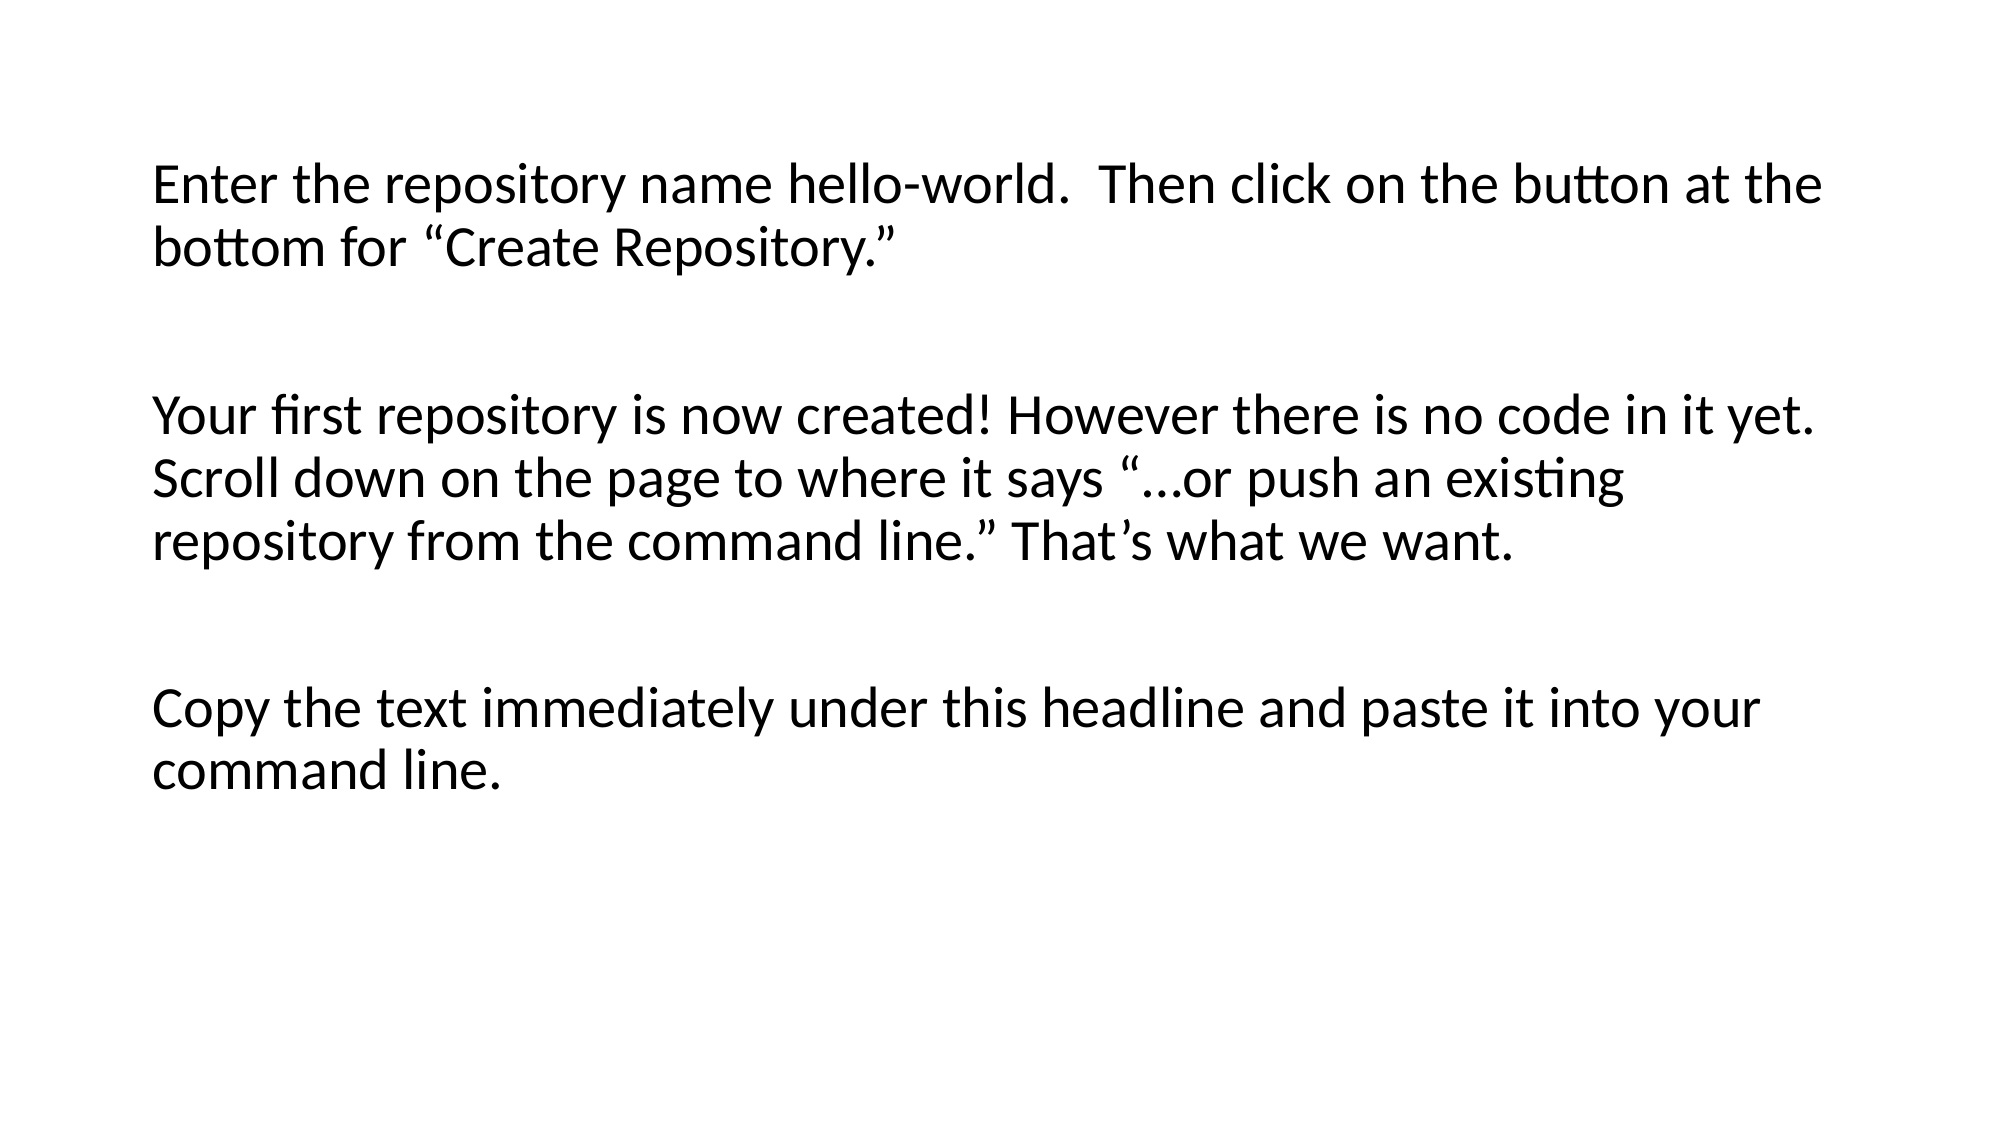

Enter the repository name hello-world.  Then click on the button at the bottom for “Create Repository.”

Your first repository is now created! However there is no code in it yet. Scroll down on the page to where it says “…or push an existing repository from the command line.” That’s what we want.

Copy the text immediately under this headline and paste it into your command line.